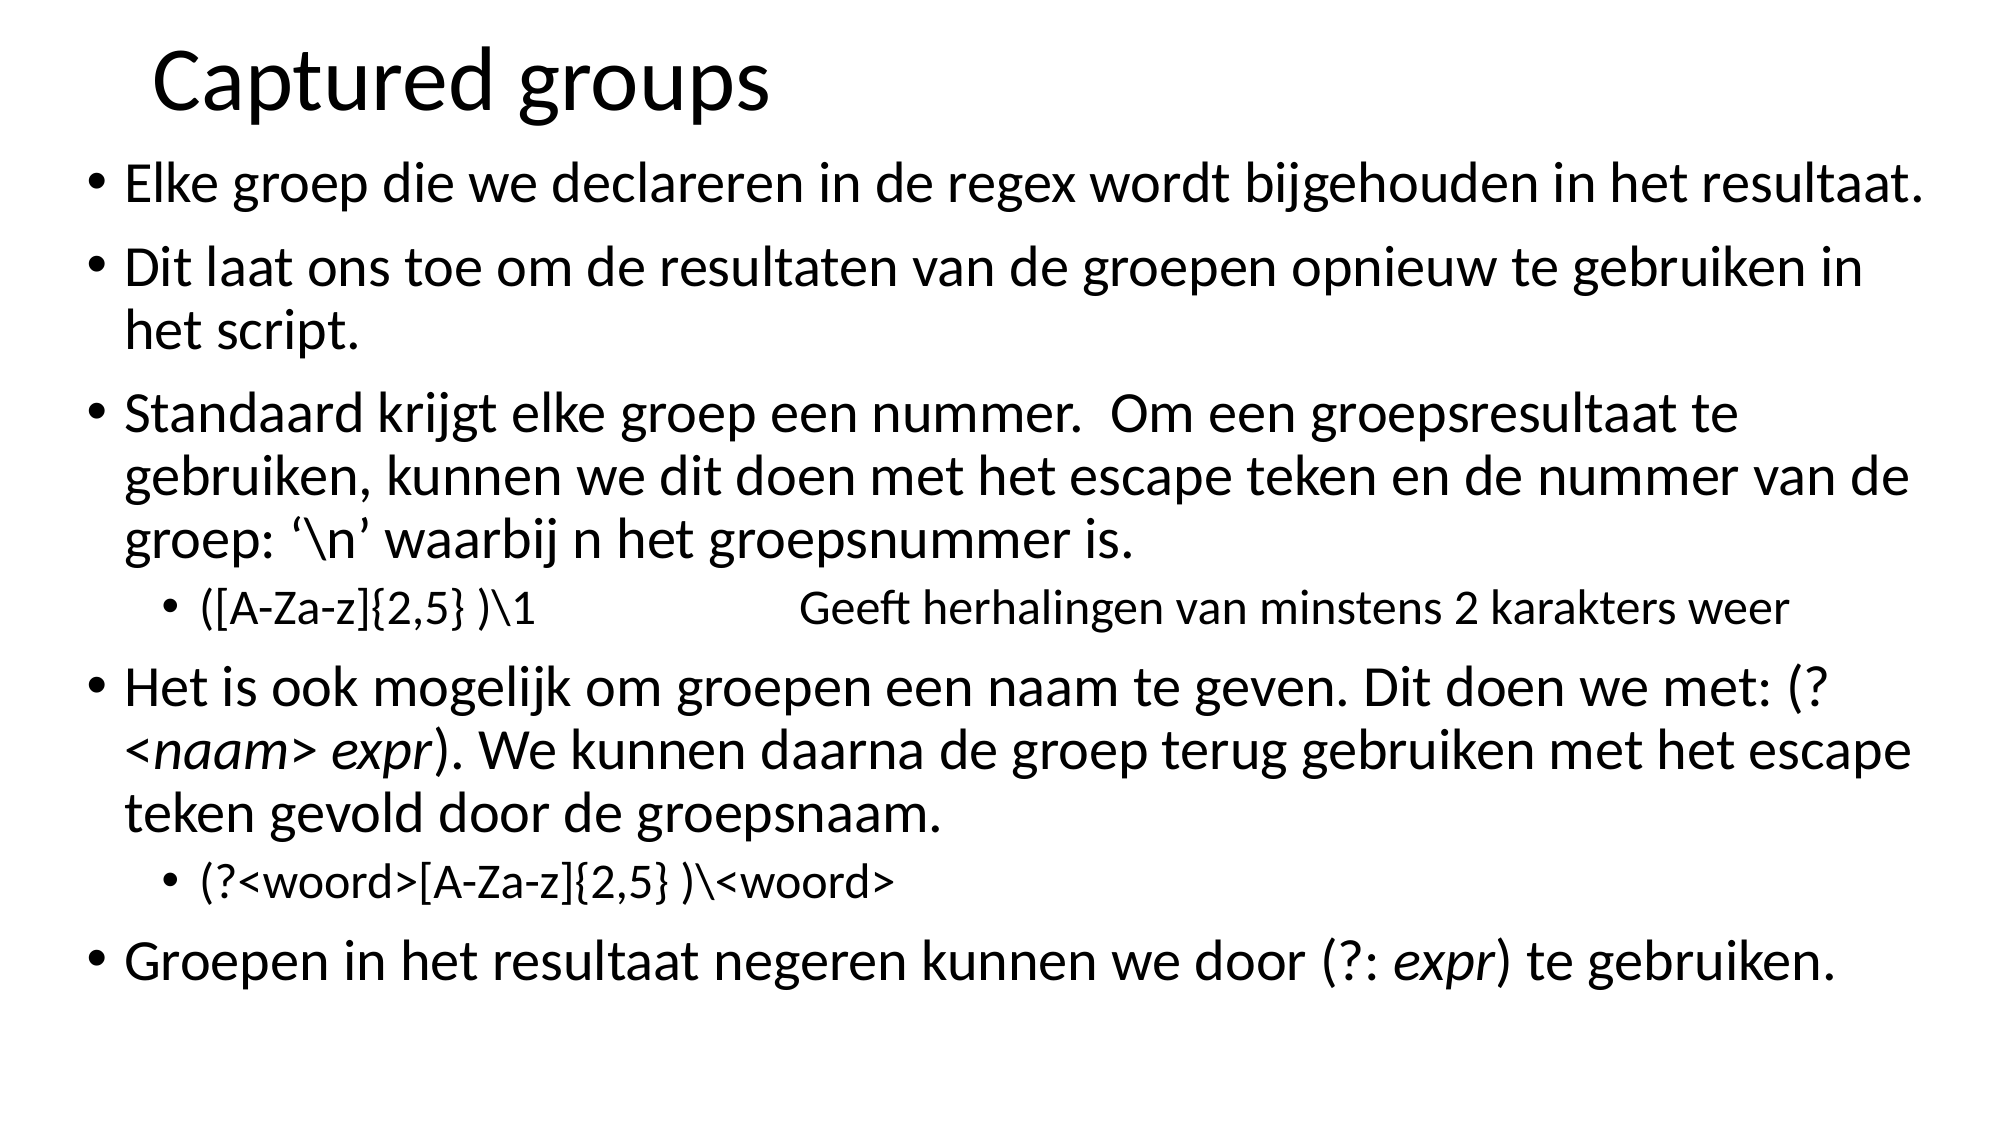

# Captured groups
Elke groep die we declareren in de regex wordt bijgehouden in het resultaat.
Dit laat ons toe om de resultaten van de groepen opnieuw te gebruiken in het script.
Standaard krijgt elke groep een nummer.  Om een groepsresultaat te gebruiken, kunnen we dit doen met het escape teken en de nummer van de groep: ‘\n’ waarbij n het groepsnummer is.
([A-Za-z]{2,5} )\1		Geeft herhalingen van minstens 2 karakters weer
Het is ook mogelijk om groepen een naam te geven. Dit doen we met: (?<naam> expr). We kunnen daarna de groep terug gebruiken met het escape teken gevold door de groepsnaam.
(?<woord>[A-Za-z]{2,5} )\<woord>
Groepen in het resultaat negeren kunnen we door (?: expr) te gebruiken.